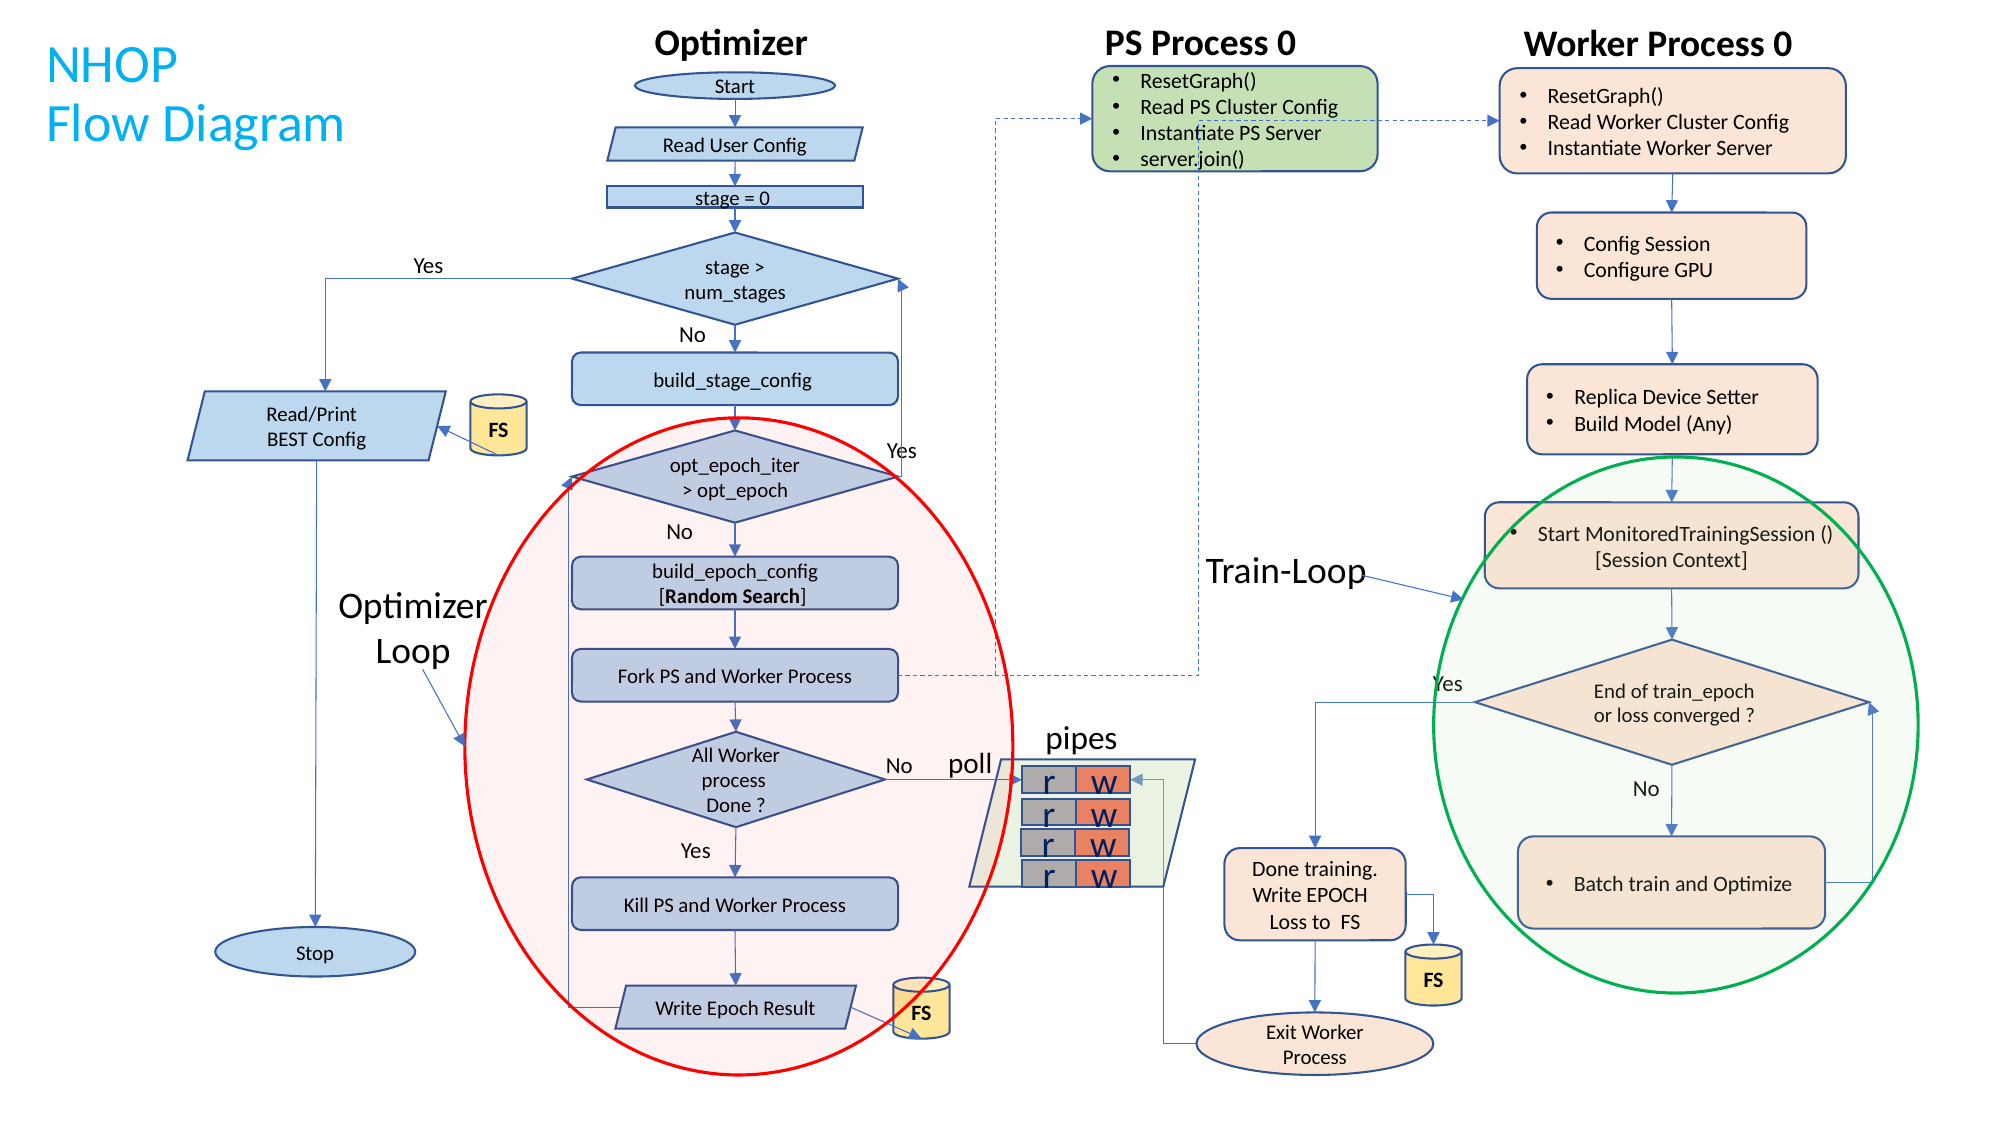

Optimizer
Start
Read User Config
stage = 0
stage > num_stages
Yes
No
build_stage_config
Read/Print
BEST Config
FS
Yes
opt_epoch_iter > opt_epoch
No
build_epoch_config
[Random Search]
Fork PS and Worker Process
pipes
r
w
r
w
r
w
r
w

All Worker process
Done ?
poll
No
Yes
Kill PS and Worker Process
Stop
FS
Write Epoch Result
PS Process 0
ResetGraph()
Read PS Cluster Config
Instantiate PS Server
server.join()
Worker Process 0
ResetGraph()
Read Worker Cluster Config
Instantiate Worker Server
Config Session
Configure GPU
Replica Device Setter
Build Model (Any)
Start MonitoredTrainingSession ()
[Session Context]
 End of train_epoch  or loss converged ?
Yes
No
Batch train and Optimize
Done training.
Write EPOCH
Loss to  FS
FS
Exit Worker Process
# NHOP Flow Diagram

OptimizerLoop

Train-Loop